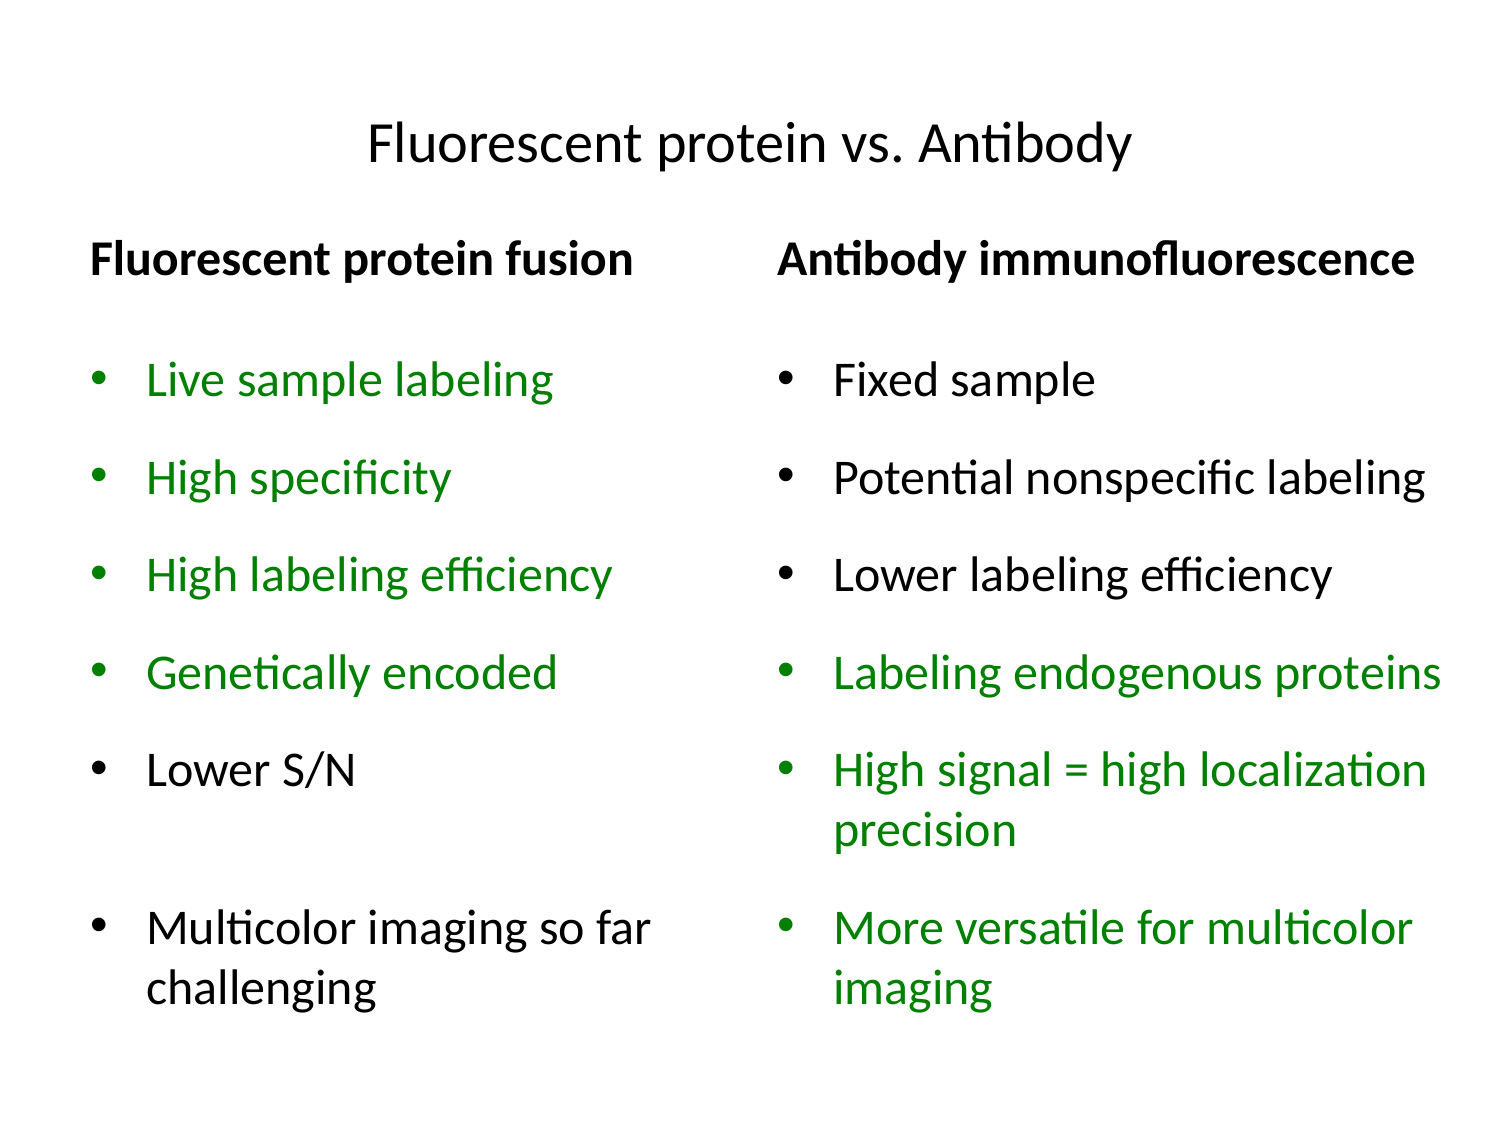

# Fluorescent protein vs. Antibody
Fluorescent protein fusion
Antibody immunofluorescence
Live sample labeling
High specificity
High labeling efficiency
Genetically encoded
Lower S/N
Multicolor imaging so far challenging

Fixed sample
Potential nonspecific labeling
Lower labeling efficiency
Labeling endogenous proteins
High signal = high localization precision
More versatile for multicolor imaging